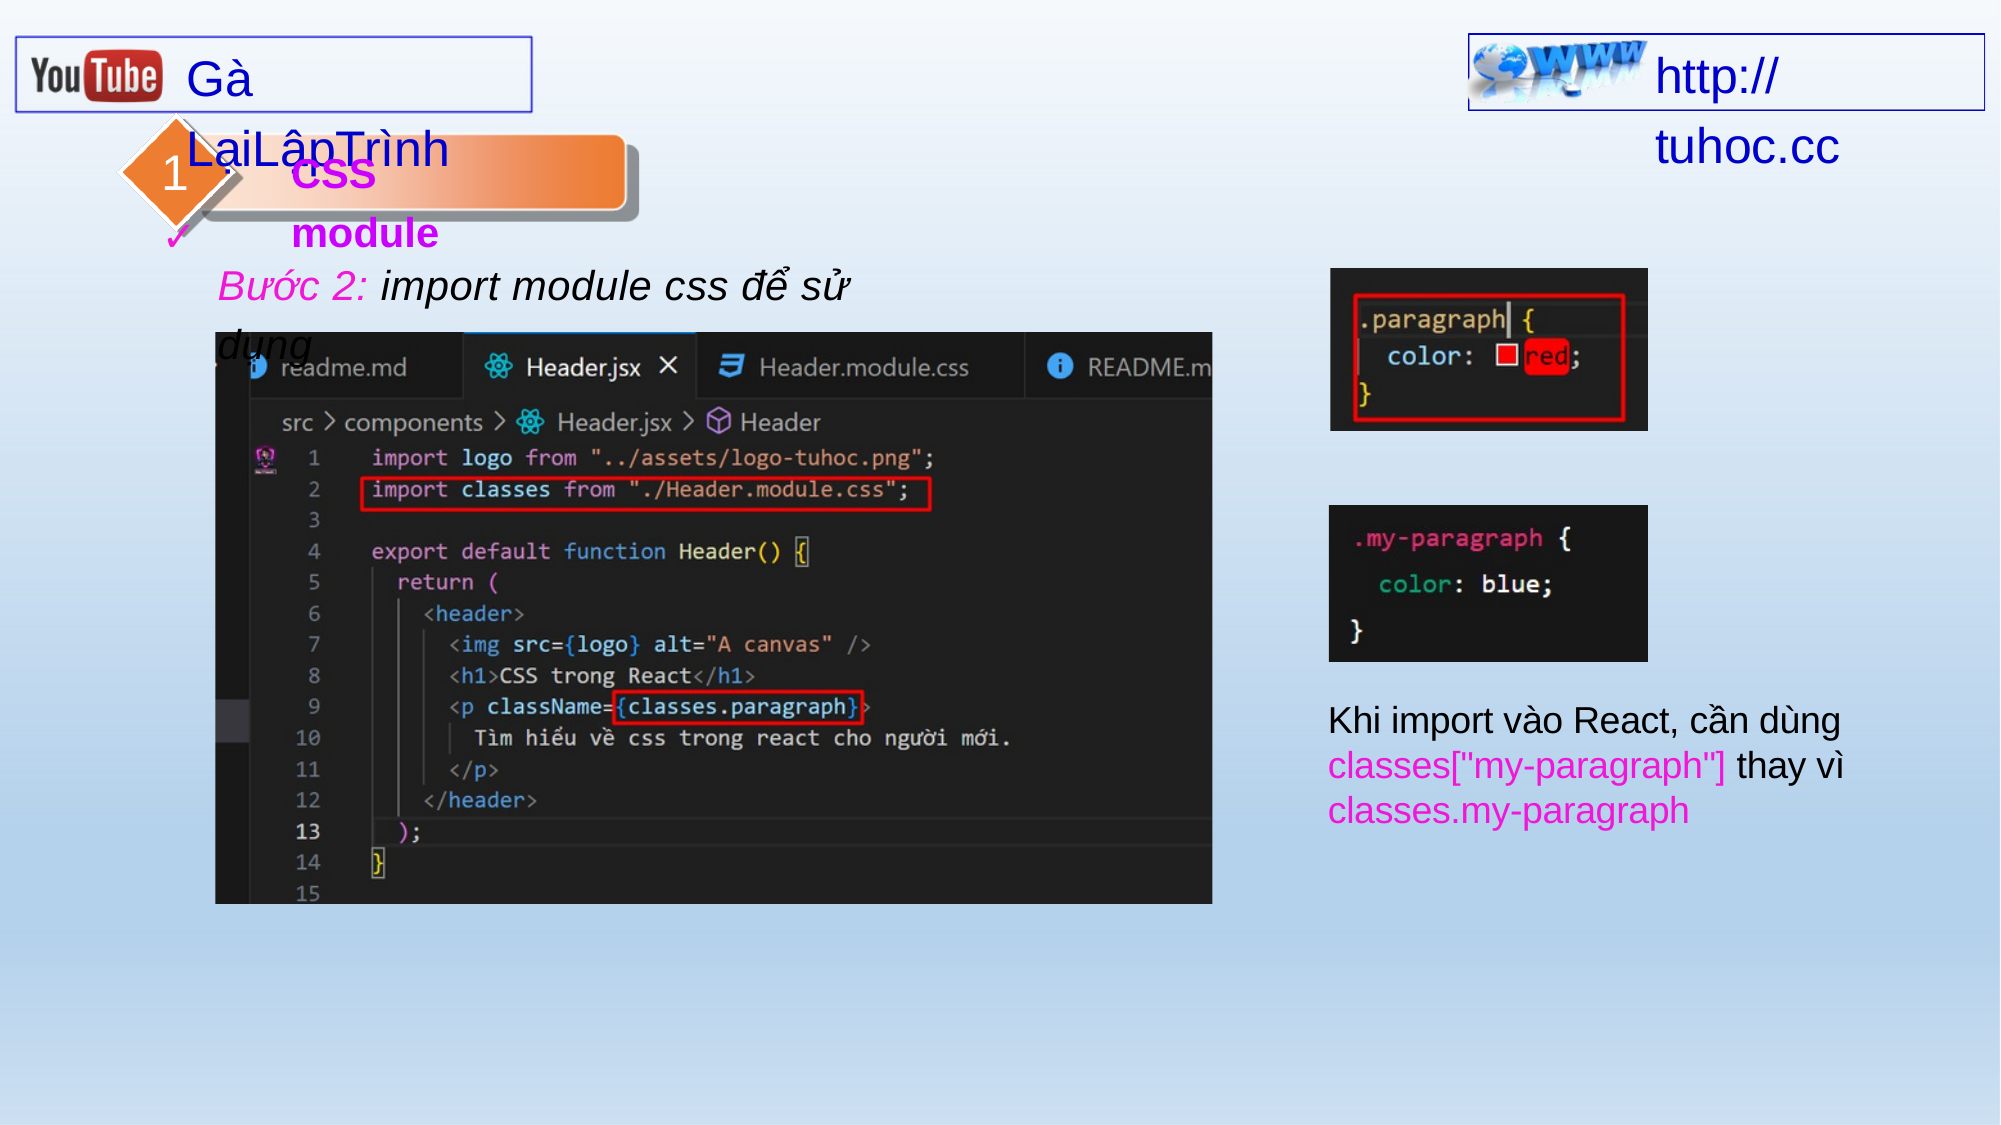

http:// tuhoc.cc

Gà LạiLậpTrình

1
✓
CSS module

Bước 2: import module css để sử dụng

Khi import vào React, cần dùng classes["my-paragraph"] thay vì classes.my-paragraph